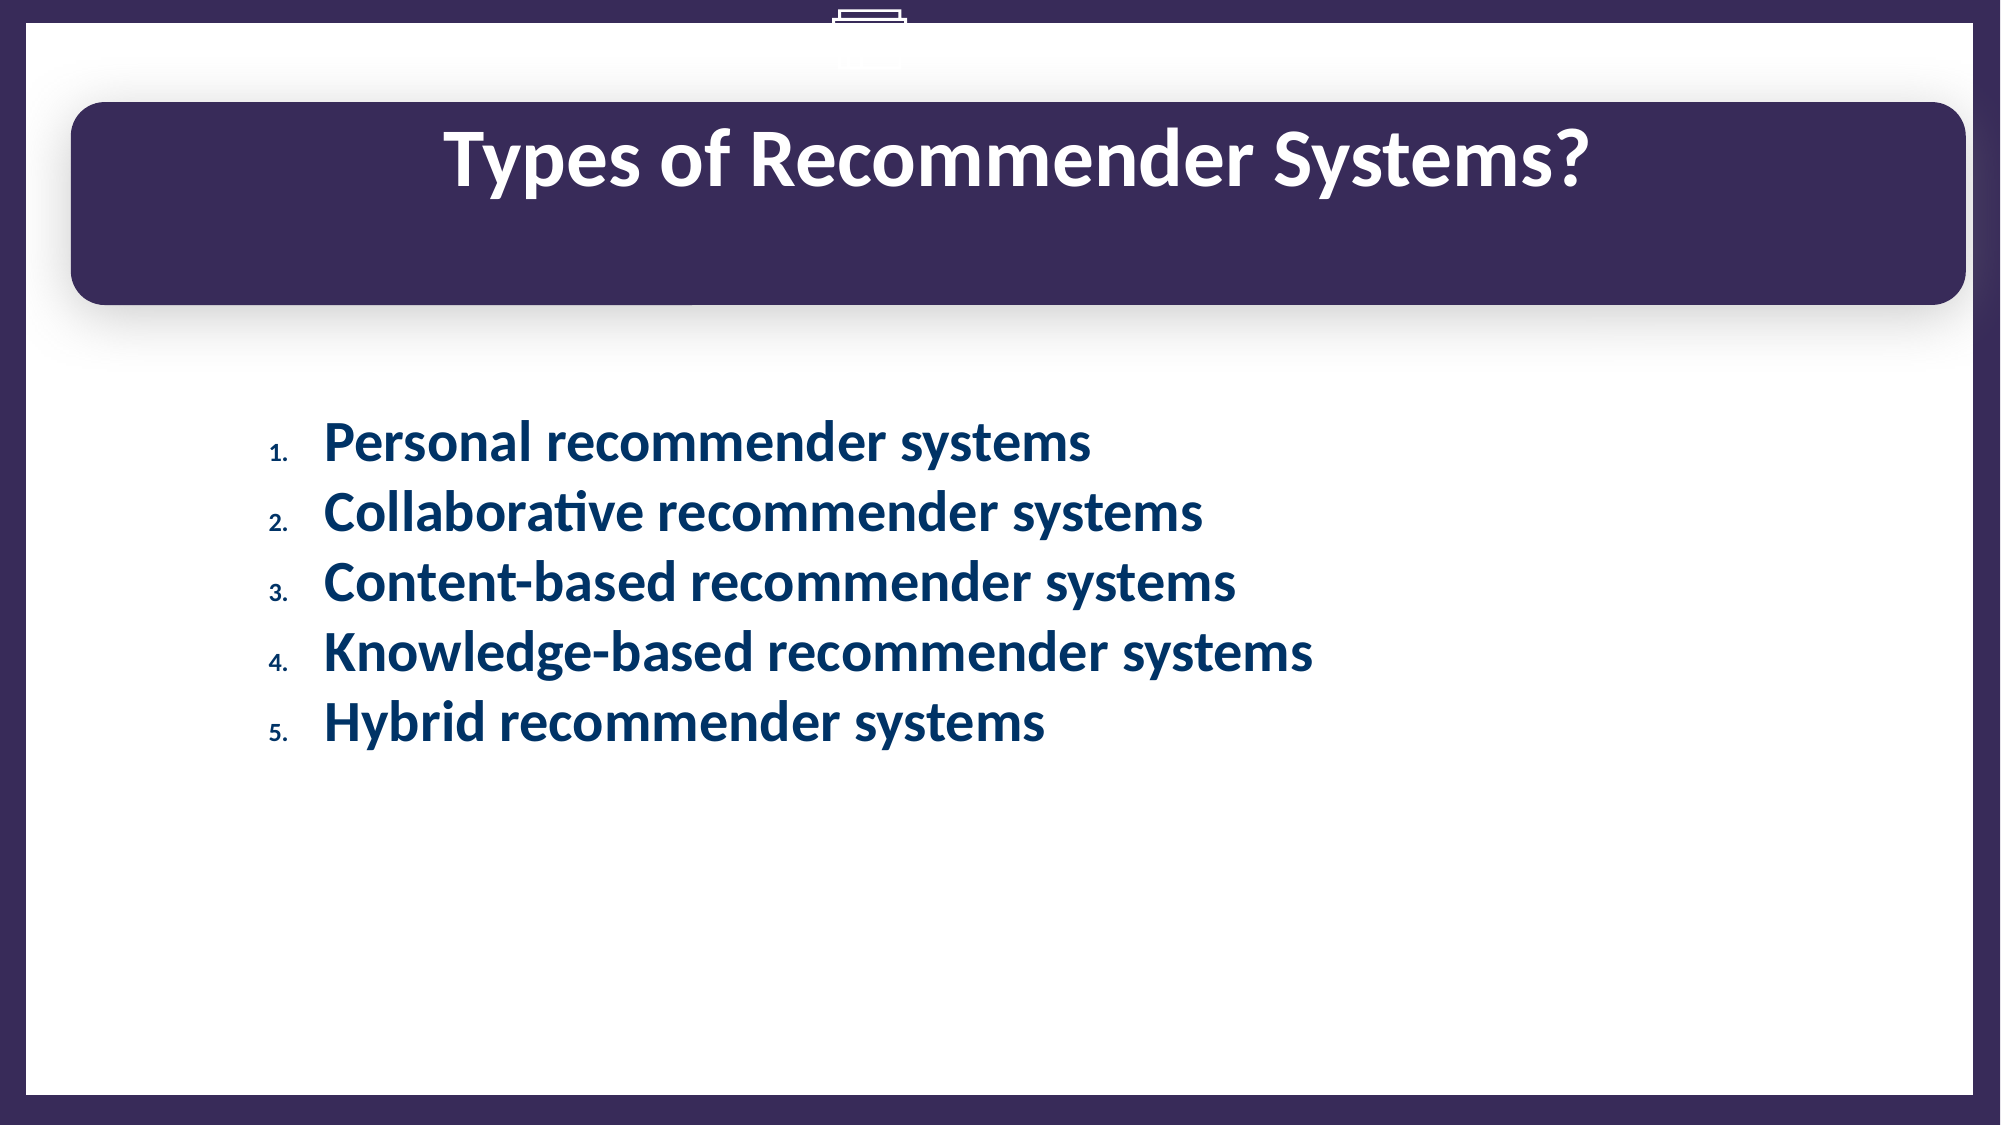

Types of Recommender Systems?

Personal recommender systems
Collaborative recommender systems
Content-based recommender systems
Knowledge-based recommender systems
Hybrid recommender systems